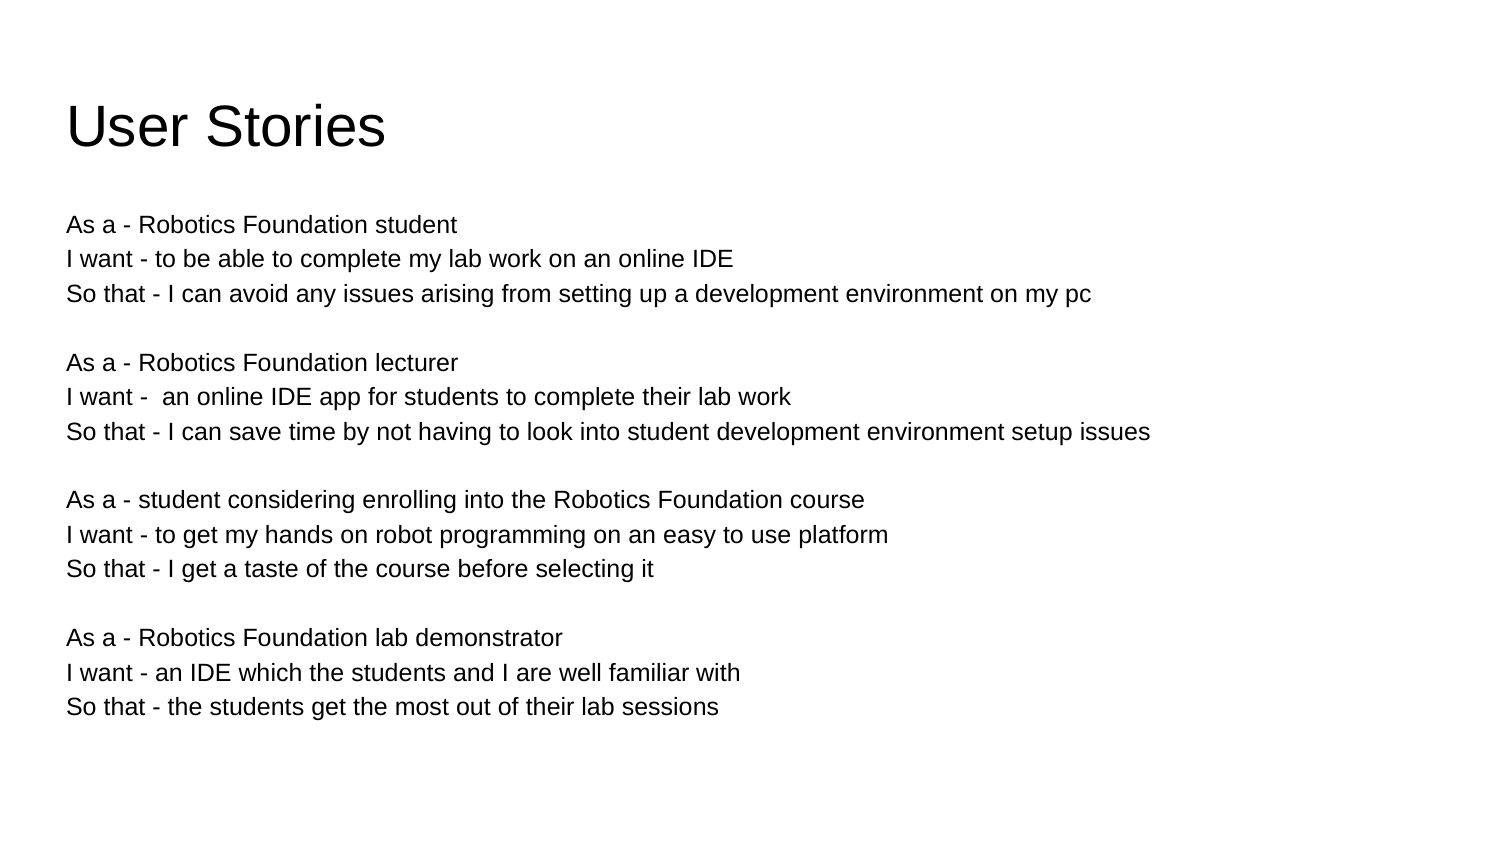

# User Stories
As a - Robotics Foundation student
I want - to be able to complete my lab work on an online IDE
So that - I can avoid any issues arising from setting up a development environment on my pc

As a - Robotics Foundation lecturer
I want -  an online IDE app for students to complete their lab work
So that - I can save time by not having to look into student development environment setup issues

As a - student considering enrolling into the Robotics Foundation course
I want - to get my hands on robot programming on an easy to use platform
So that - I get a taste of the course before selecting it

As a - Robotics Foundation lab demonstrator
I want - an IDE which the students and I are well familiar with
So that - the students get the most out of their lab sessions